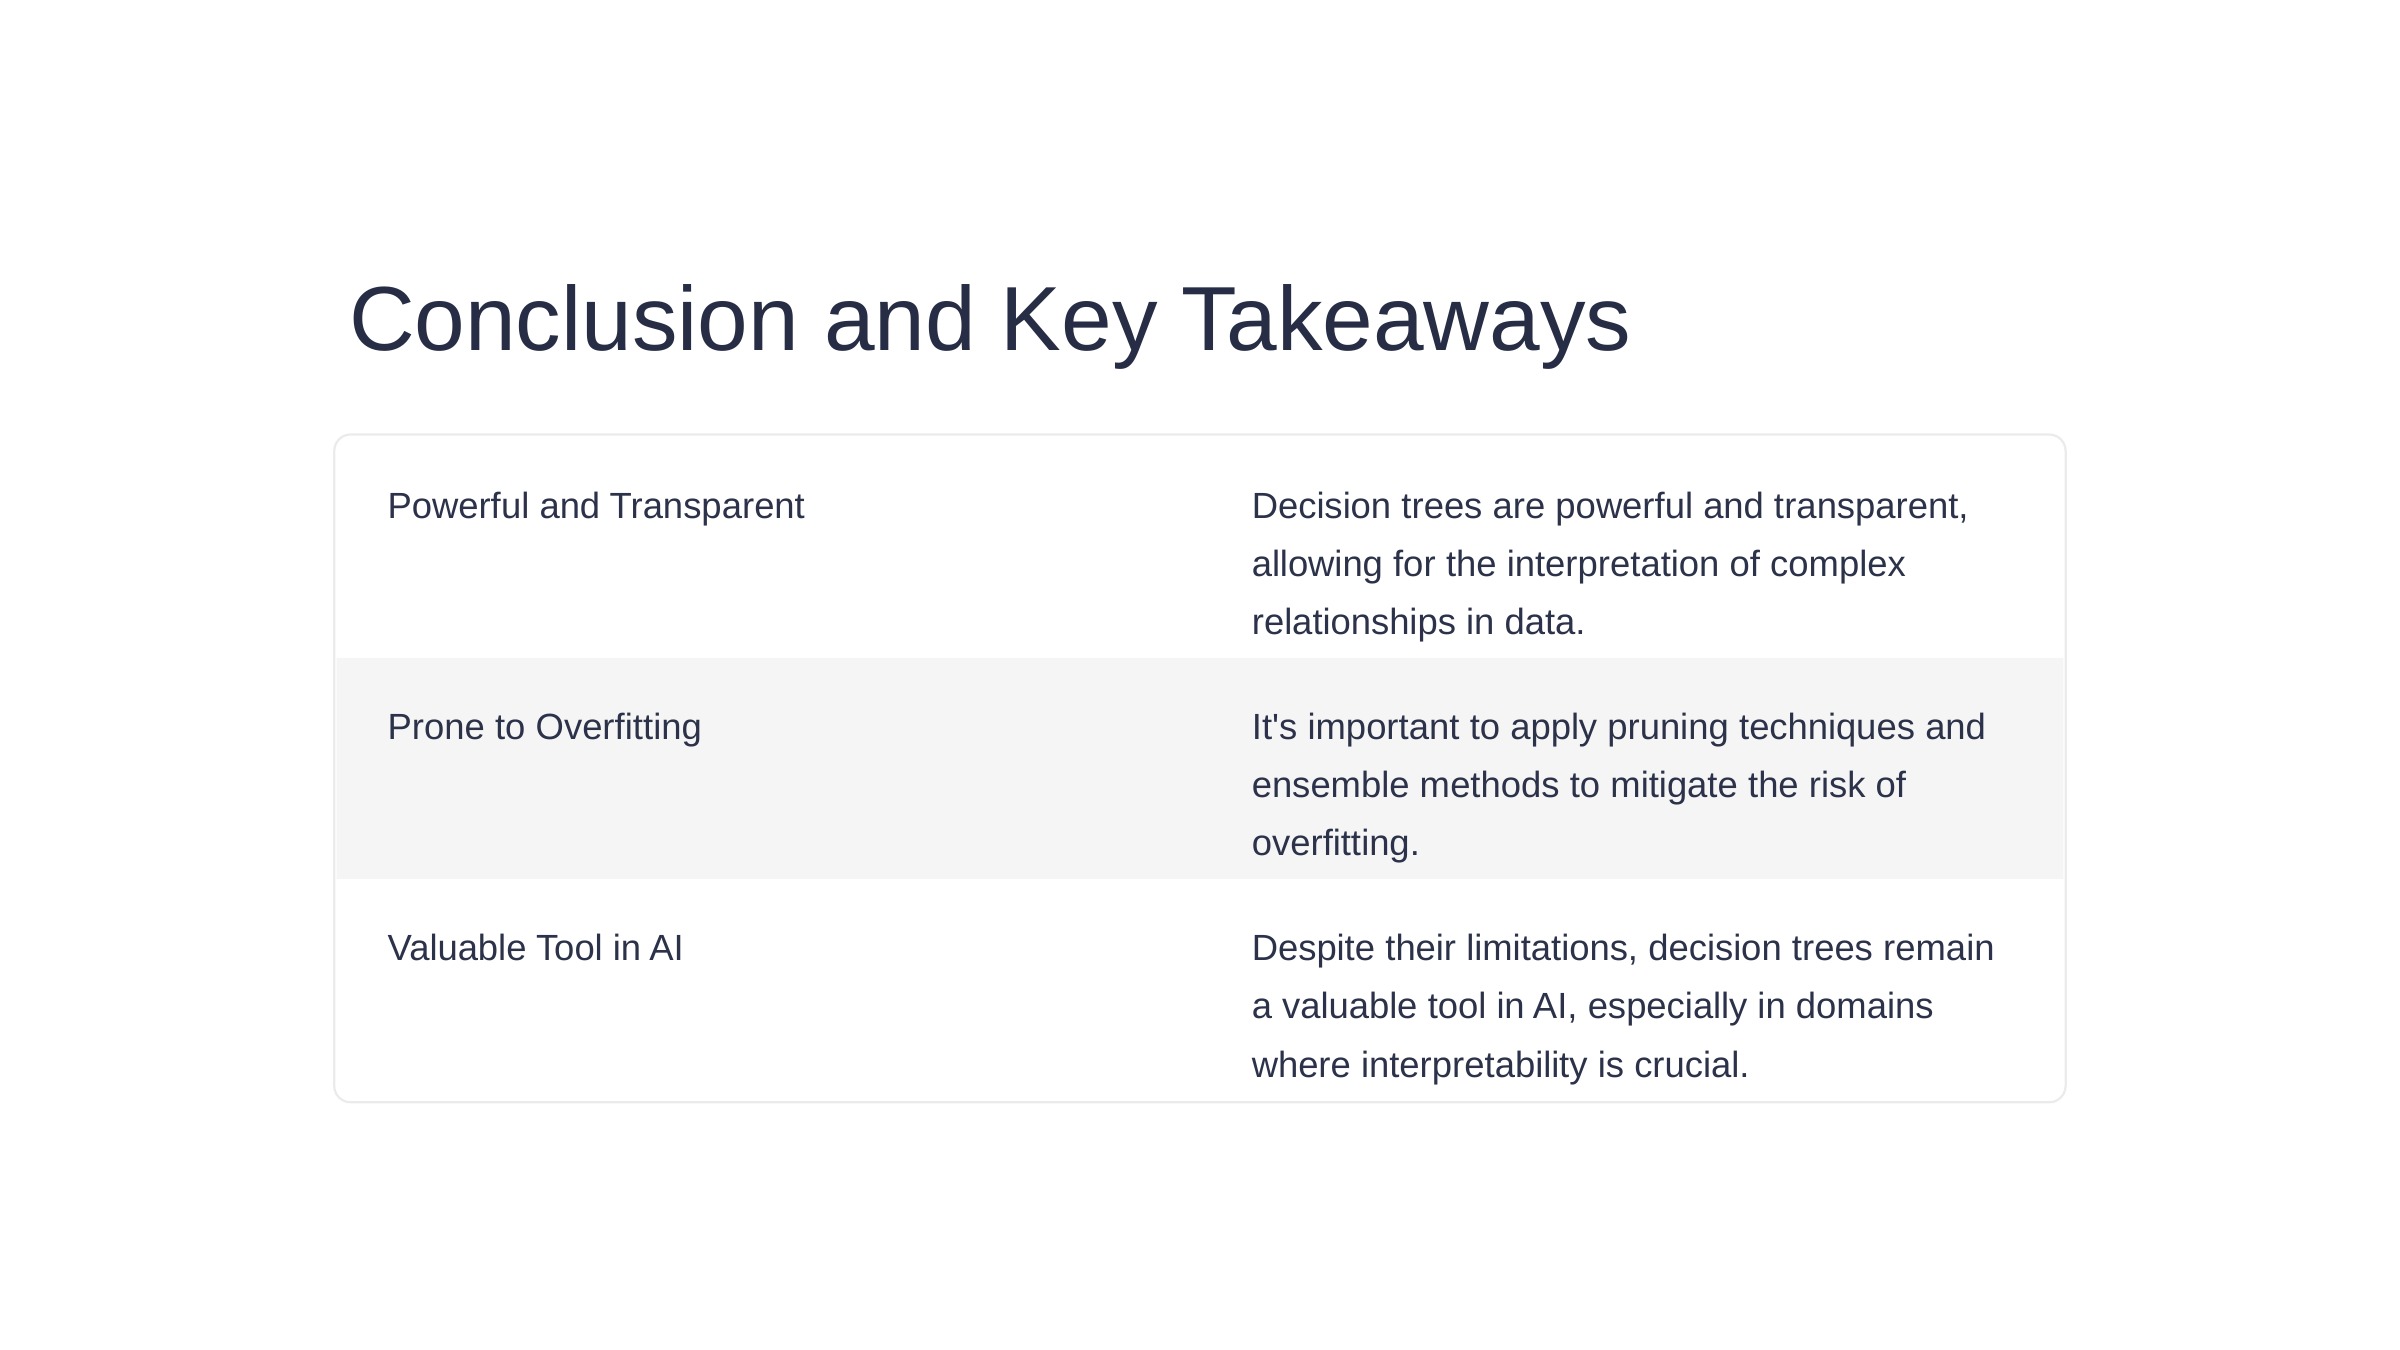

Conclusion and Key Takeaways

Powerful and Transparent
Decision trees are powerful and transparent, allowing for the interpretation of complex relationships in data.

Prone to Overfitting
It's important to apply pruning techniques and ensemble methods to mitigate the risk of overfitting.

Valuable Tool in AI
Despite their limitations, decision trees remain a valuable tool in AI, especially in domains where interpretability is crucial.